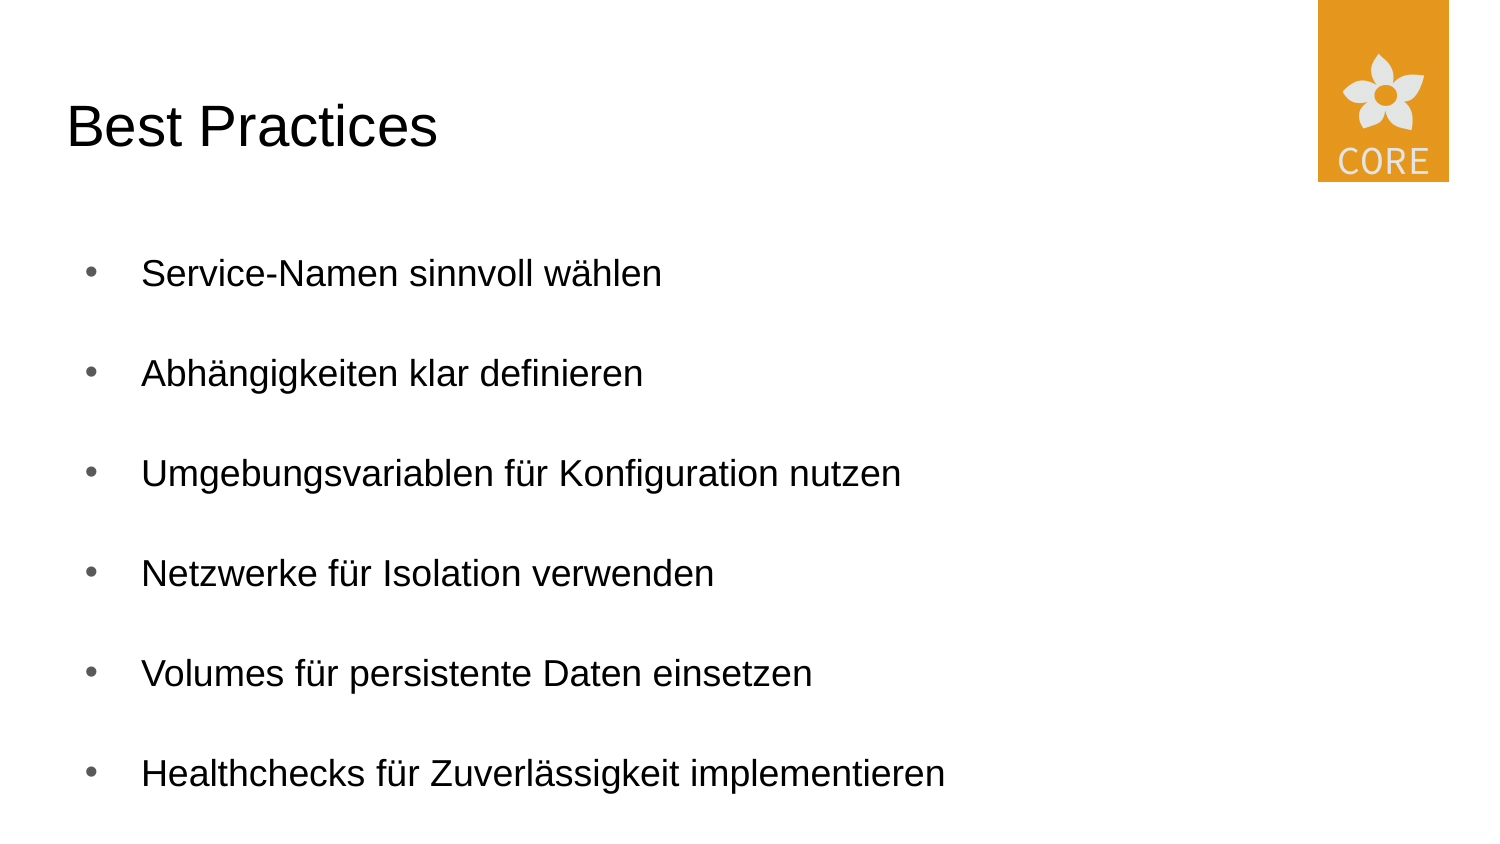

# Best Practices
Service-Namen sinnvoll wählen
Abhängigkeiten klar definieren
Umgebungsvariablen für Konfiguration nutzen
Netzwerke für Isolation verwenden
Volumes für persistente Daten einsetzen
Healthchecks für Zuverlässigkeit implementieren